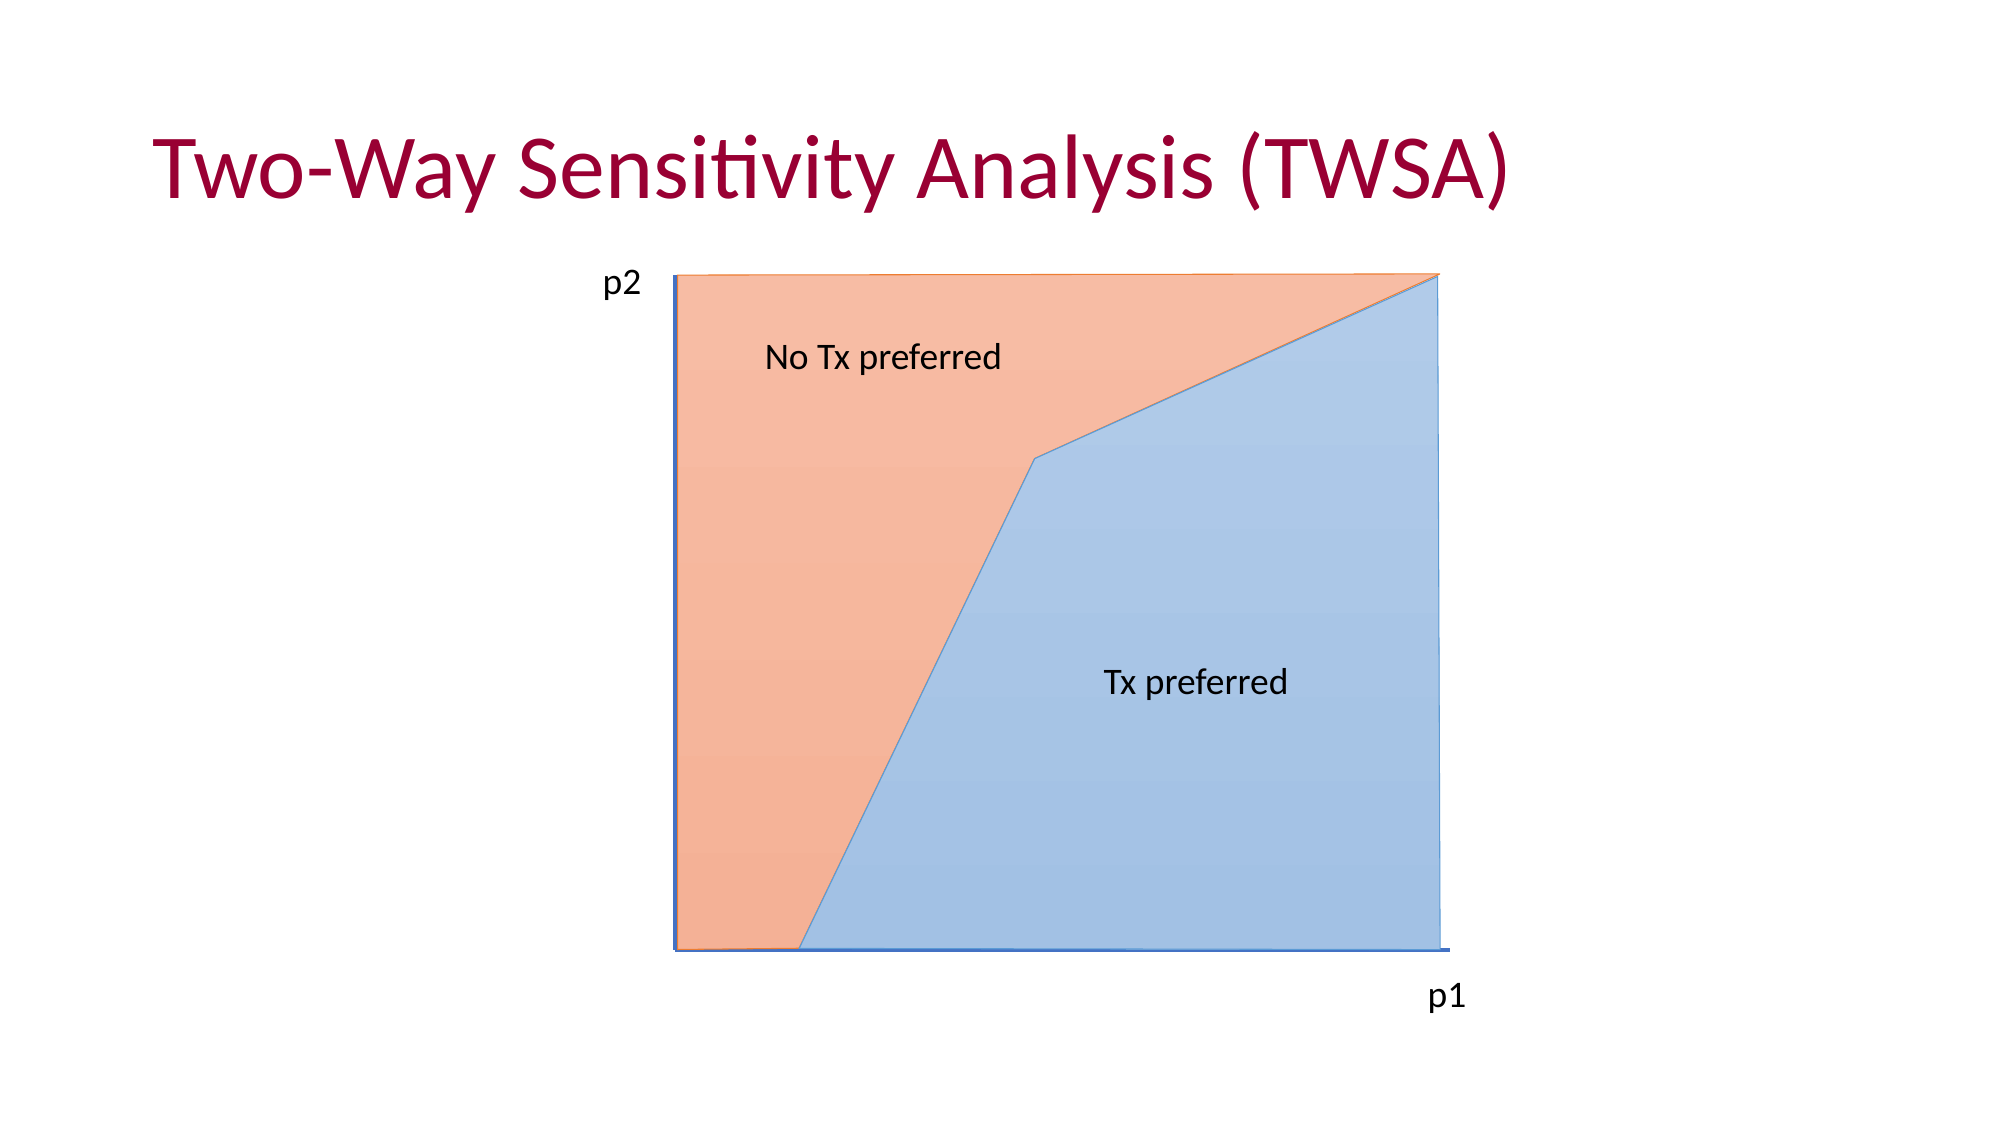

# Two-Way Sensitivity Analysis (TWSA)
p2

No Tx preferred
Tx preferred
p1